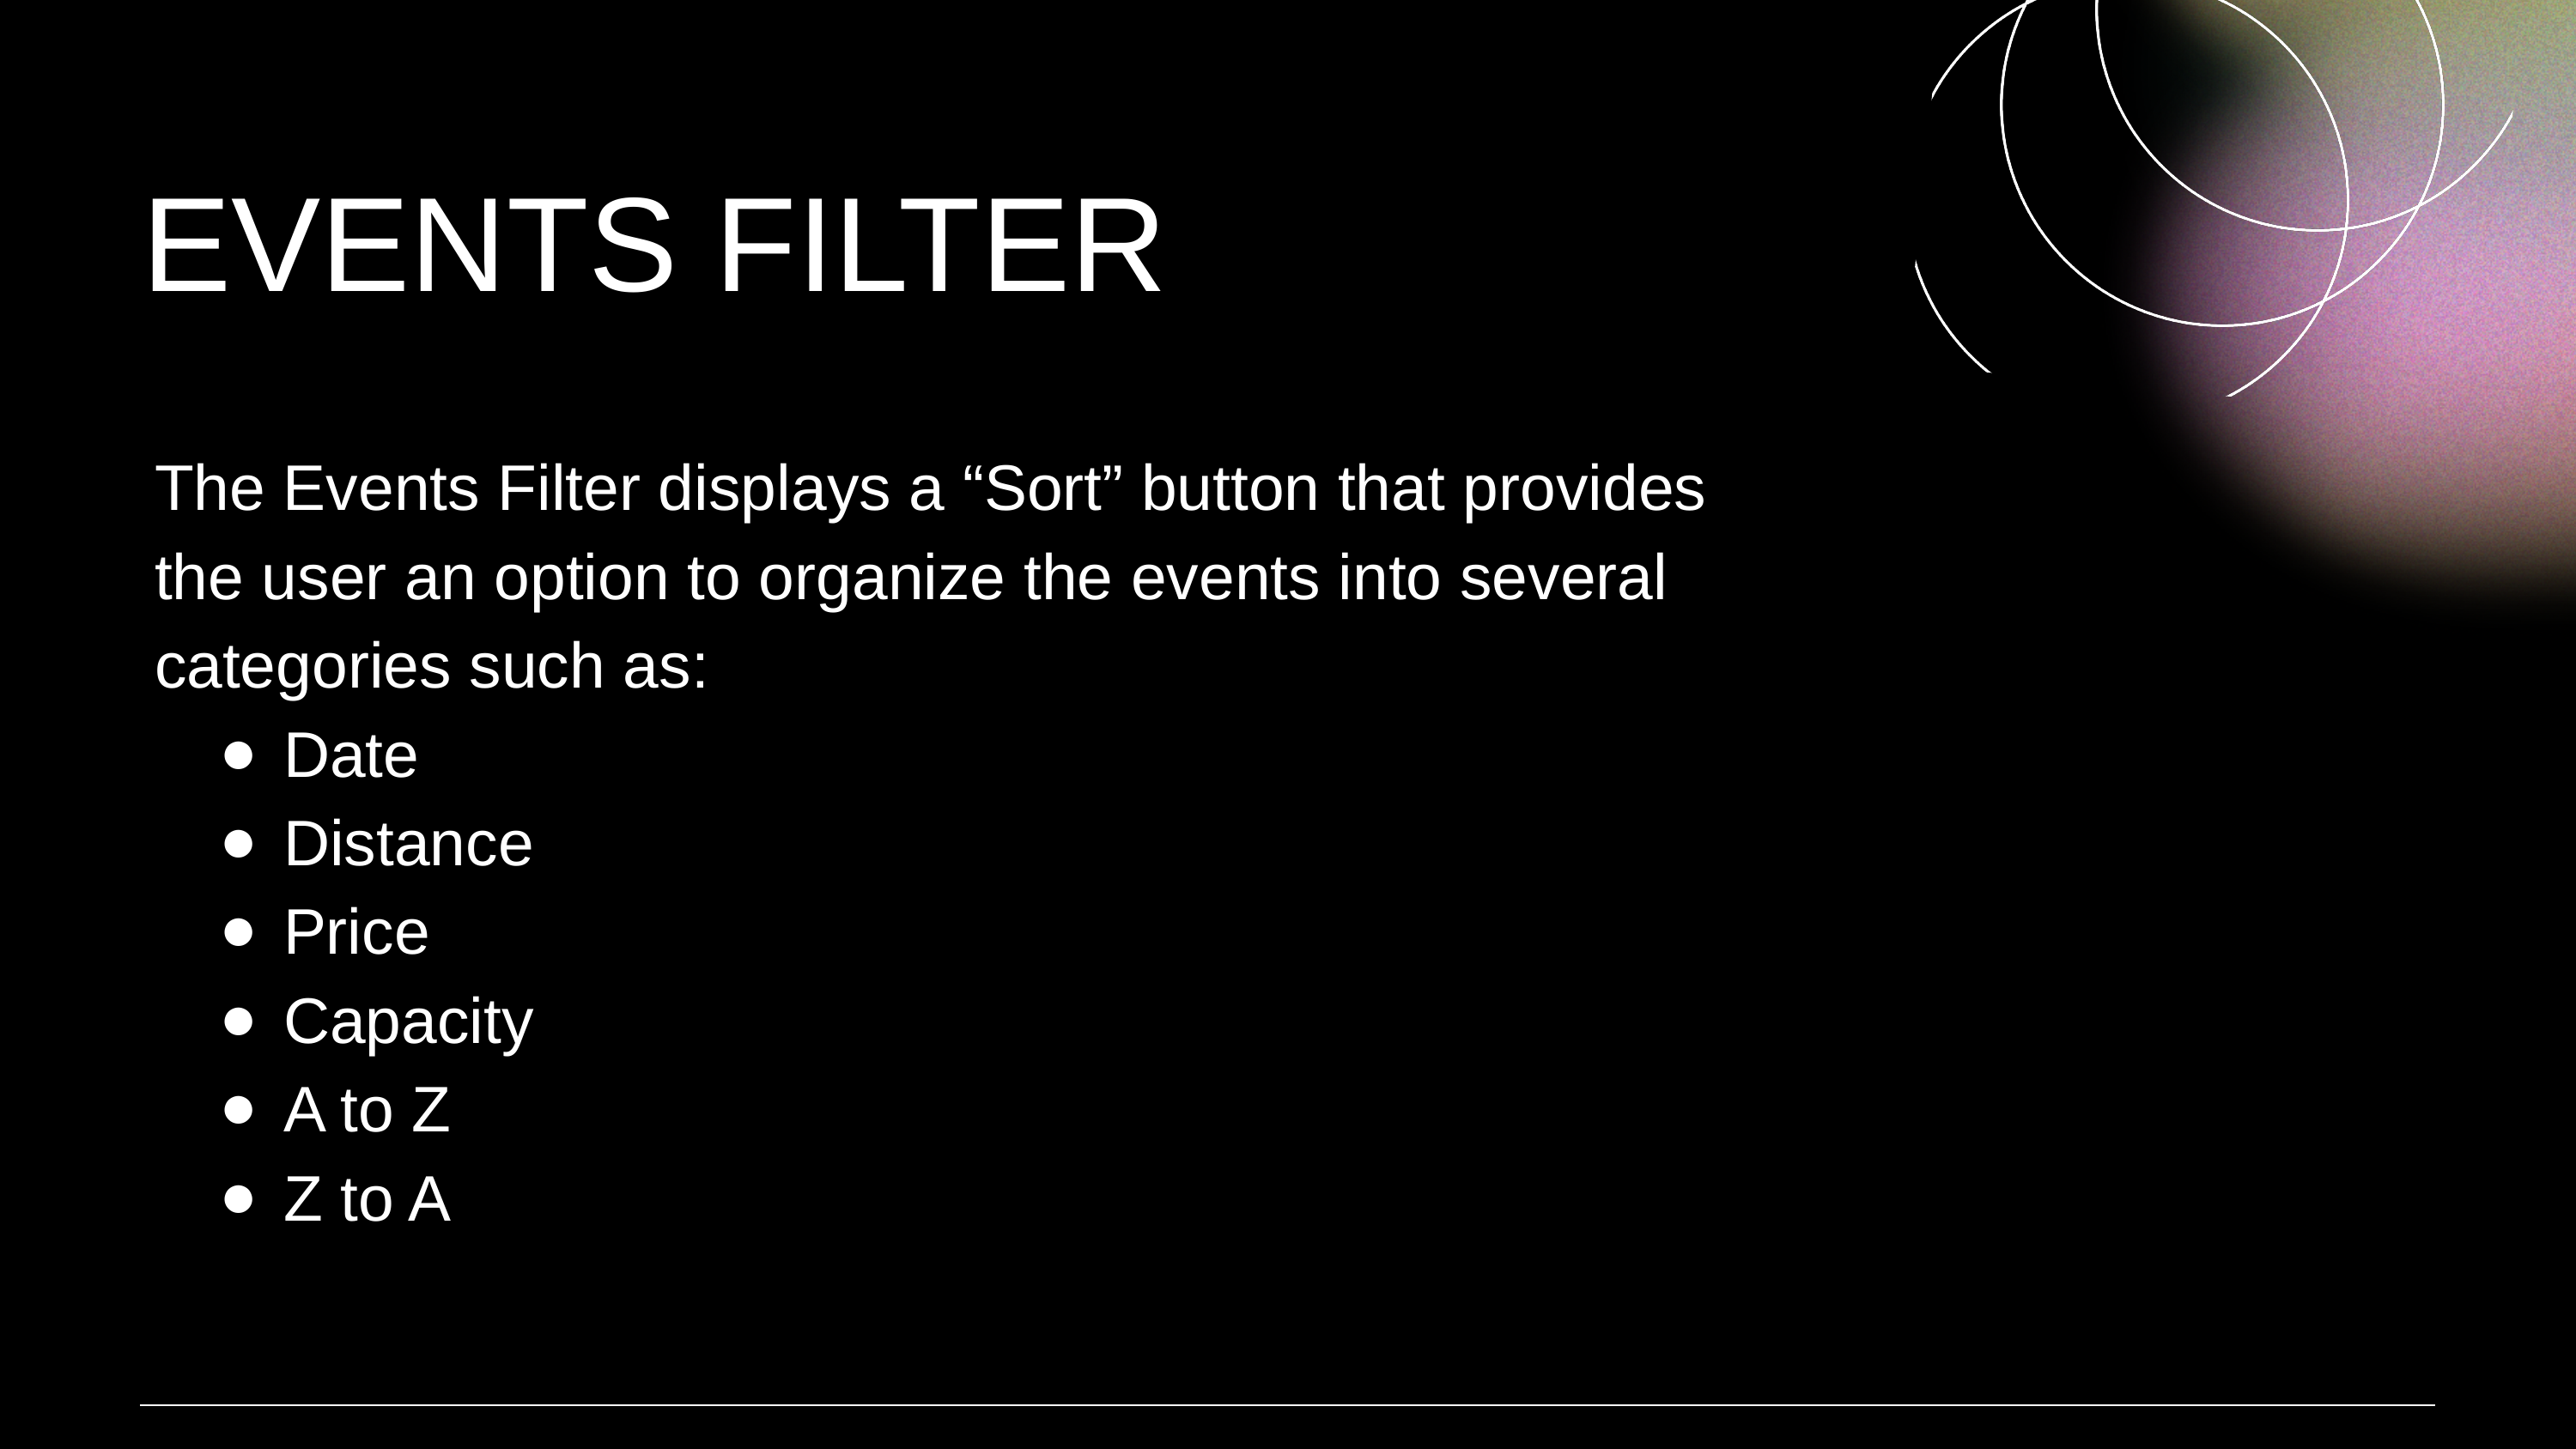

EVENTS FILTER
The Events Filter displays a “Sort” button that provides the user an option to organize the events into several categories such as:
Date
Distance
Price
Capacity
A to Z
Z to A